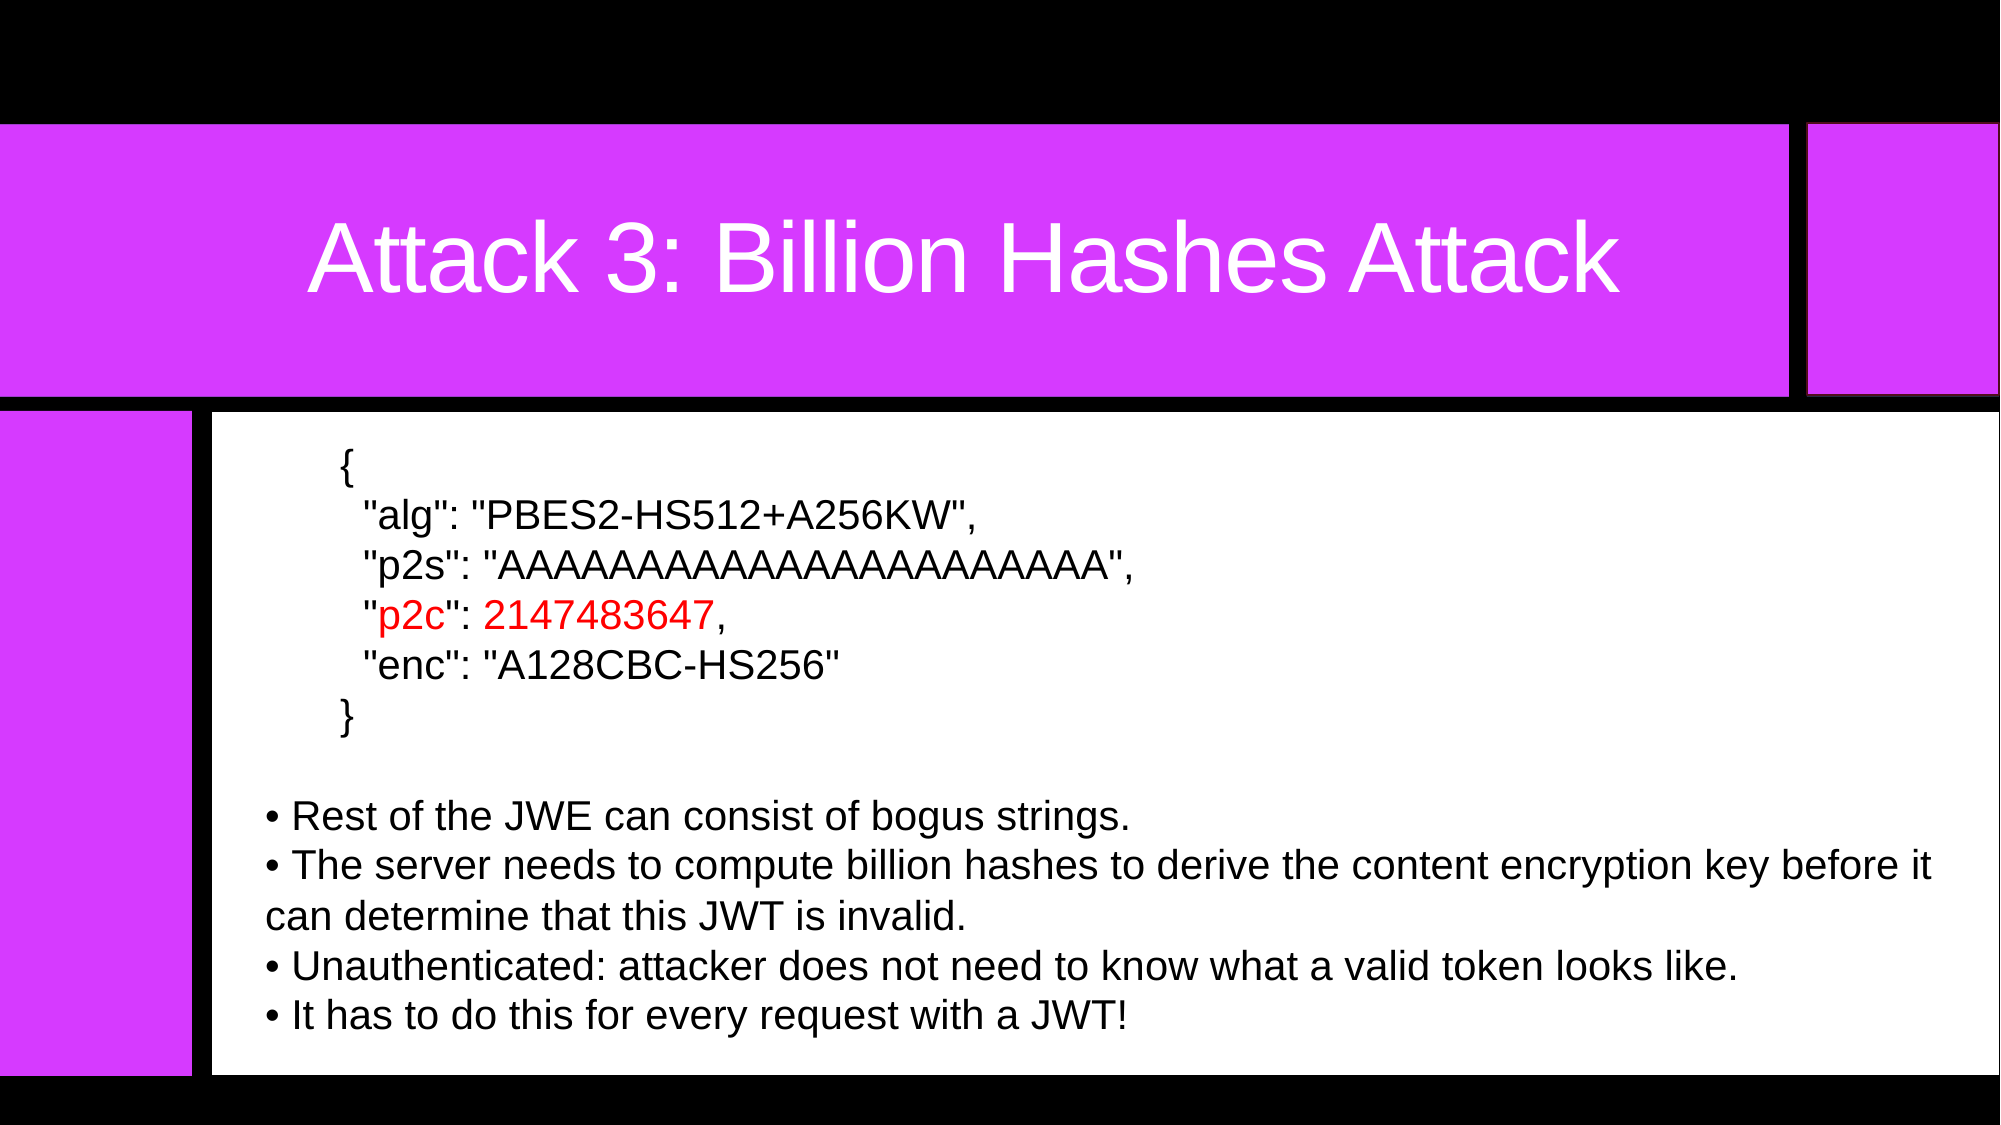

# Attack 3: Billion Hashes Attack

{
  "alg": "PBES2-HS512+A256KW",
  "p2s": "AAAAAAAAAAAAAAAAAAAAAA",
  "p2c": 2147483647,
  "enc": "A128CBC-HS256"
}

• Rest of the JWE can consist of bogus strings.
• The server needs to compute billion hashes to derive the content encryption key before it can determine that this JWT is invalid.
• Unauthenticated: attacker does not need to know what a valid token looks like.
• It has to do this for every request with a JWT!